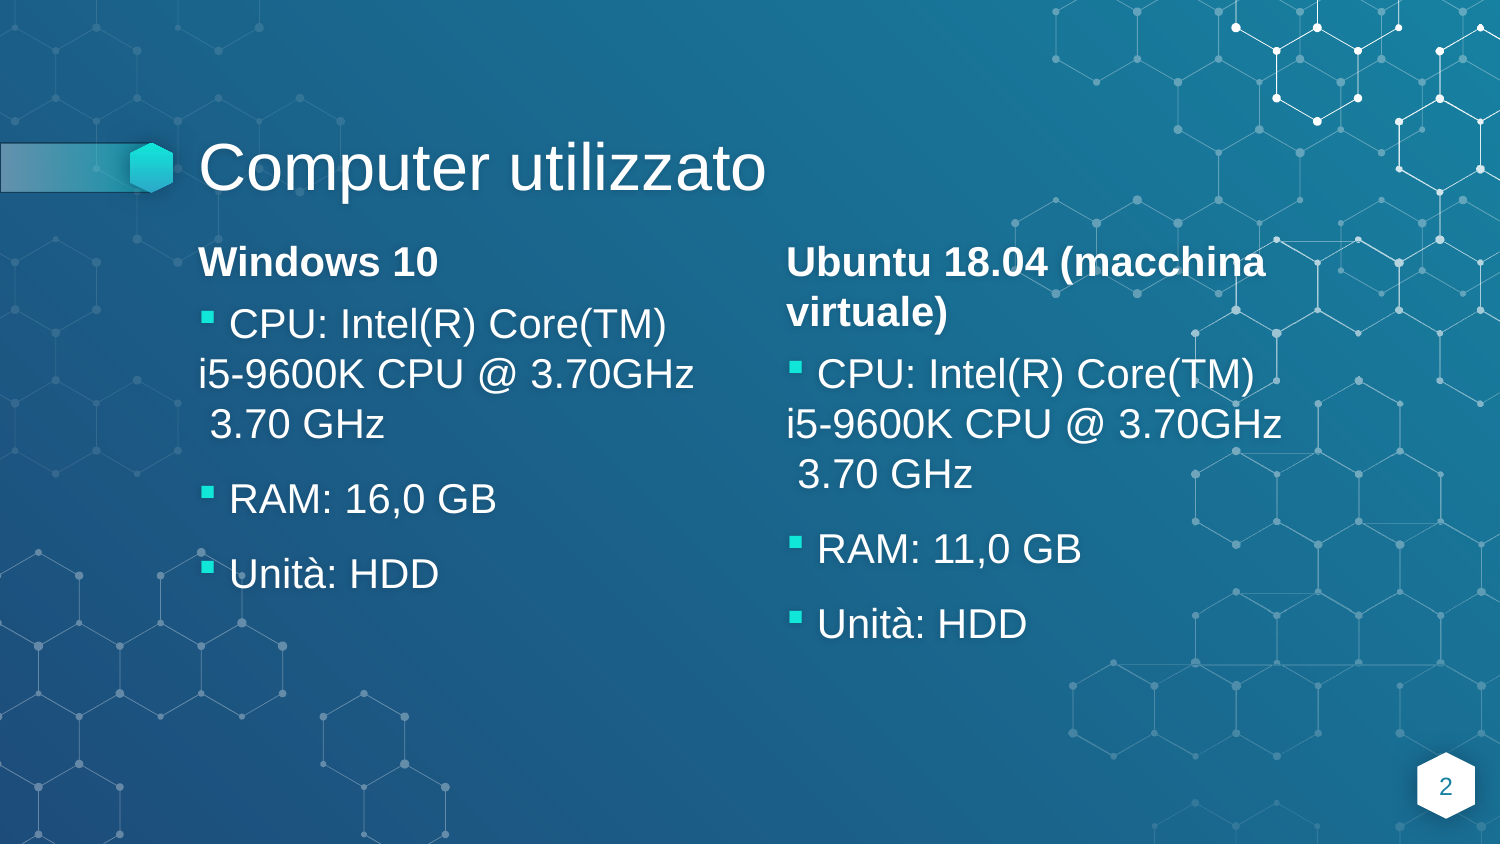

# Computer utilizzato
Windows 10
 CPU: Intel(R) Core(TM) i5-9600K CPU @ 3.70GHz   3.70 GHz
 RAM: 16,0 GB
 Unità: HDD
Ubuntu 18.04 (macchina virtuale)
 CPU: Intel(R) Core(TM) i5-9600K CPU @ 3.70GHz   3.70 GHz
 RAM: 11,0 GB
 Unità: HDD
2